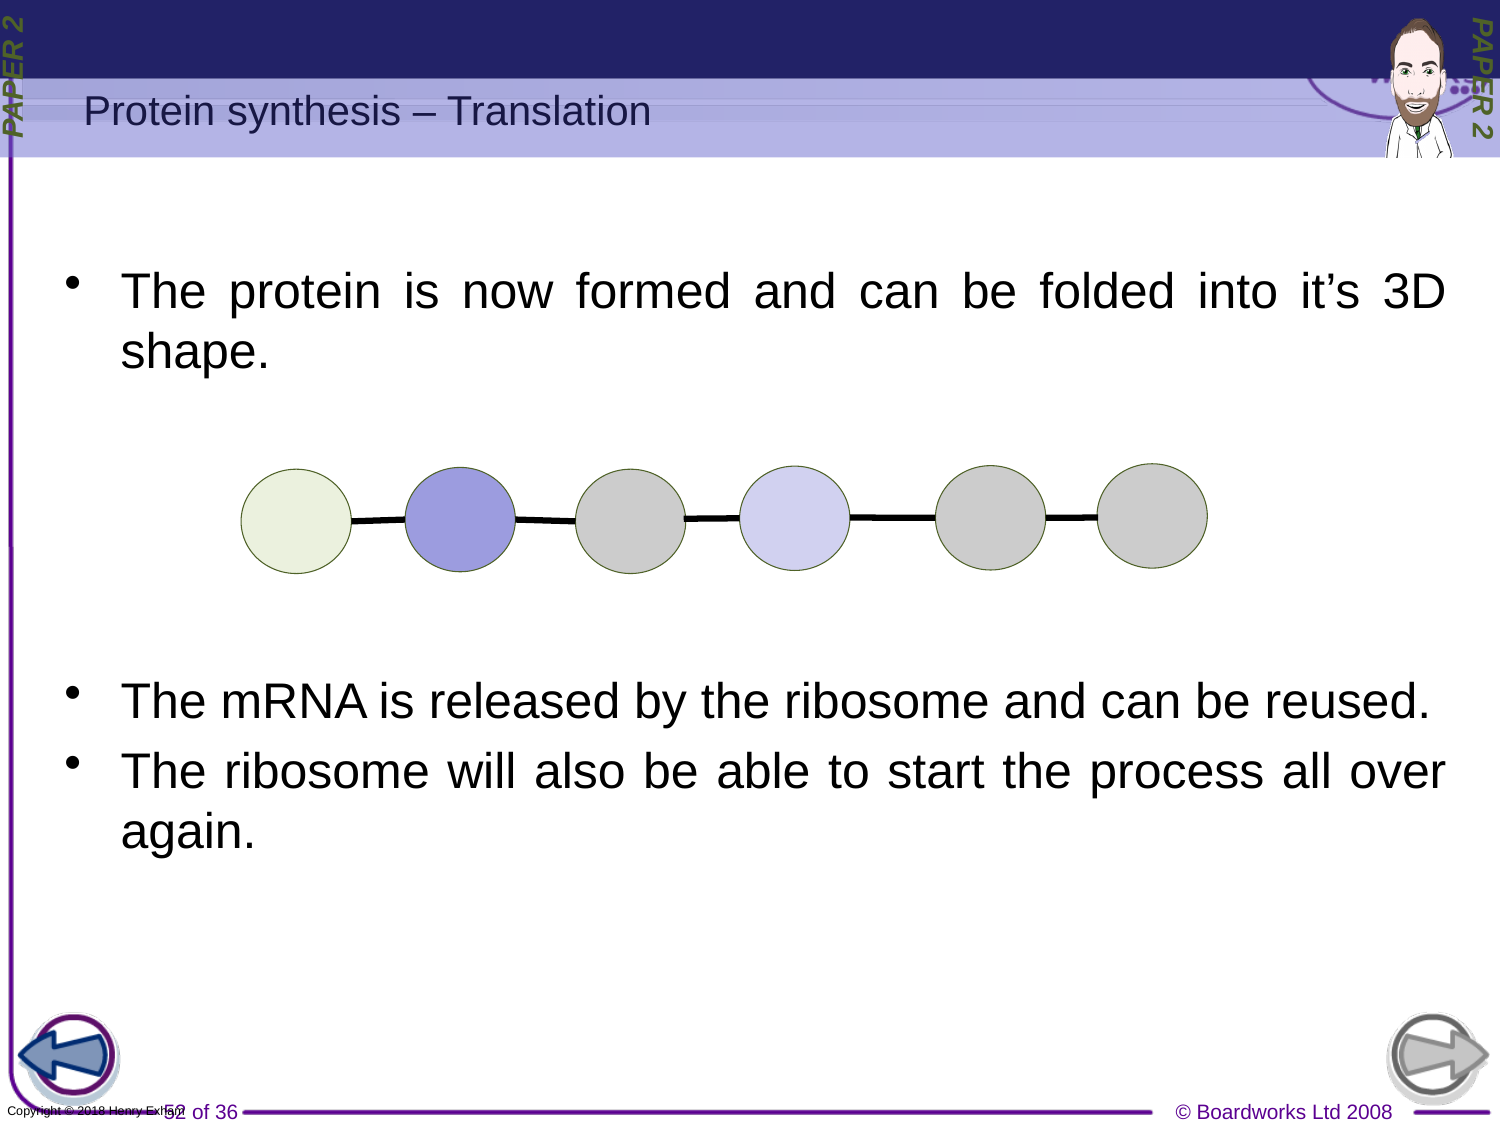

Protein synthesis – Translation
The protein is now formed and can be folded into it’s 3D shape.

The mRNA is released by the ribosome and can be reused.
The ribosome will also be able to start the process all over again.

52